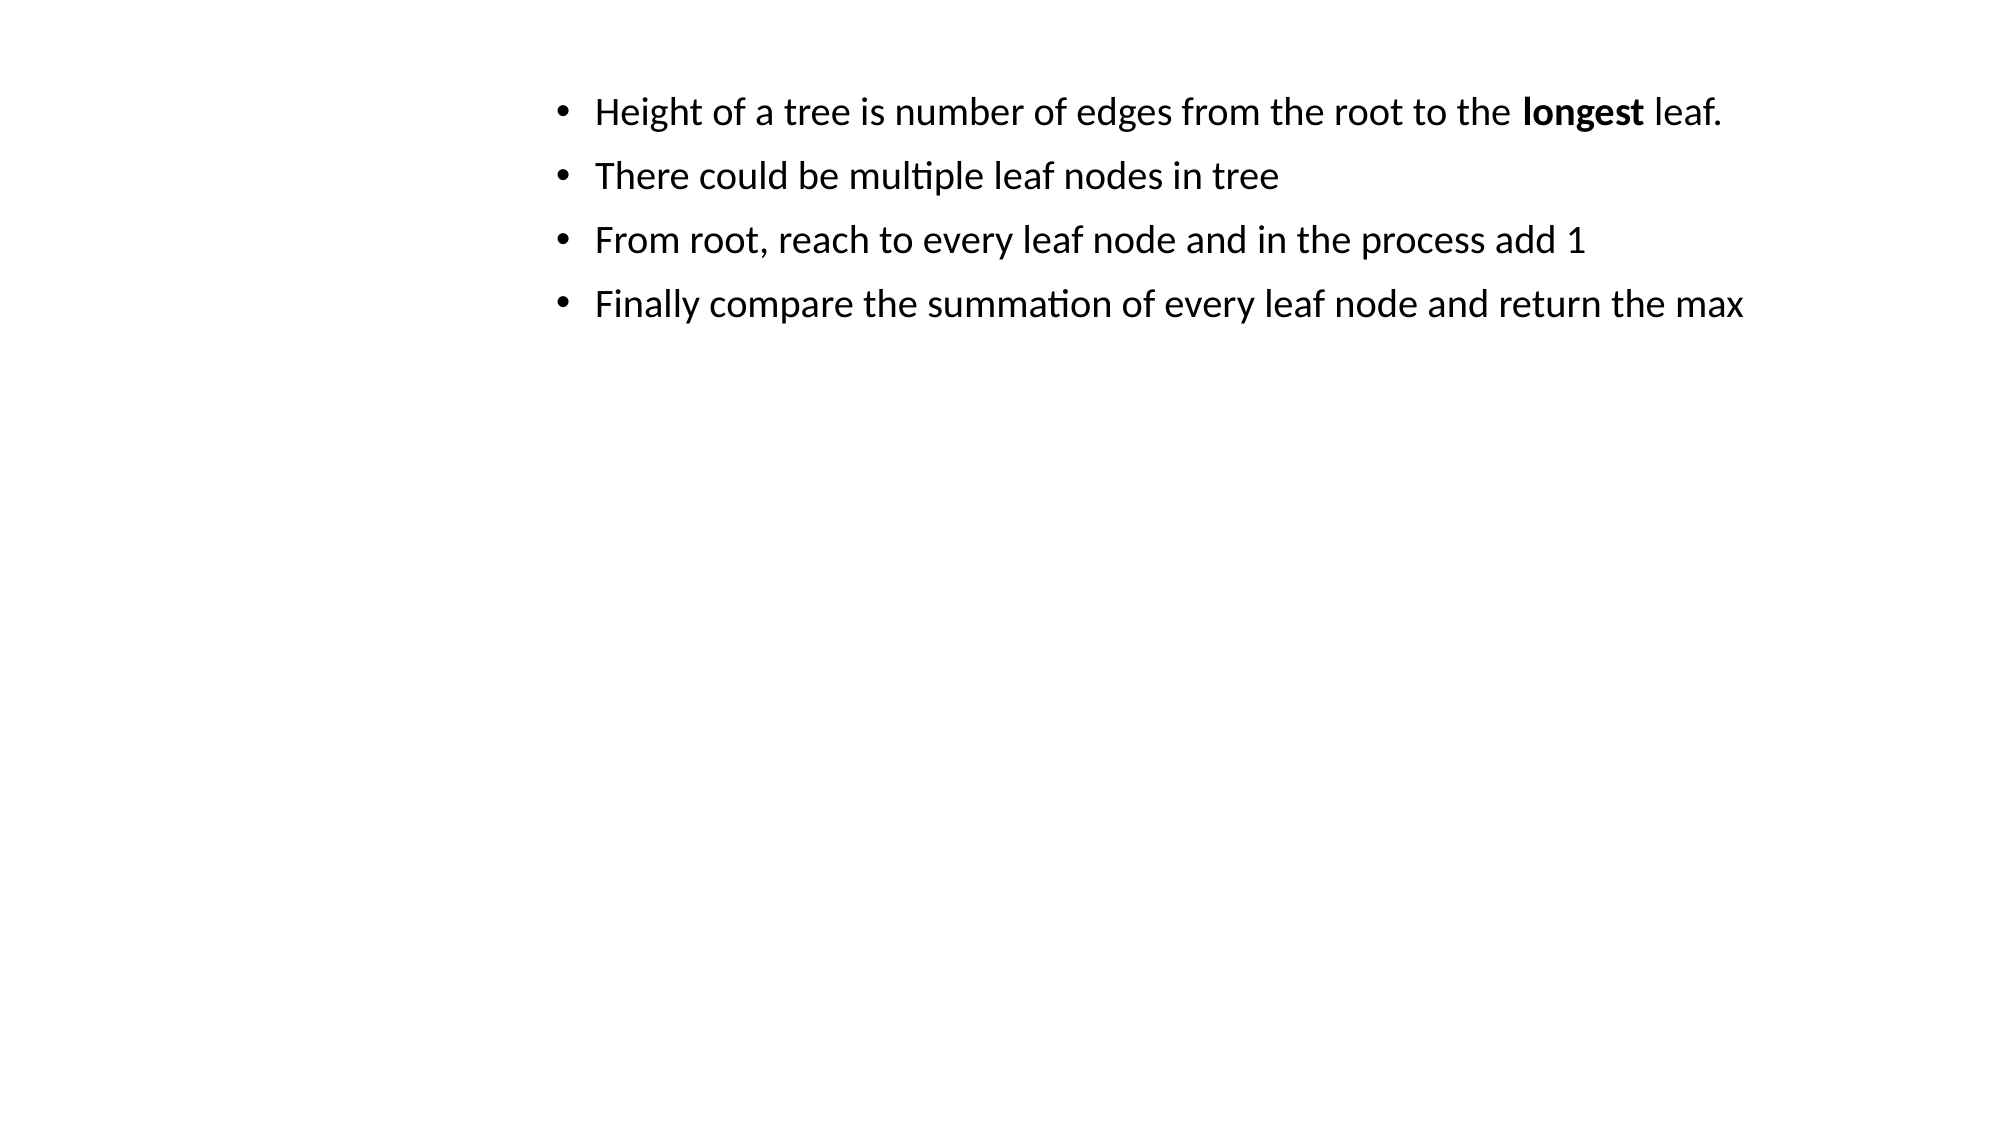

Height of a tree is number of edges from the root to the longest leaf.
There could be multiple leaf nodes in tree
From root, reach to every leaf node and in the process add 1
Finally compare the summation of every leaf node and return the max